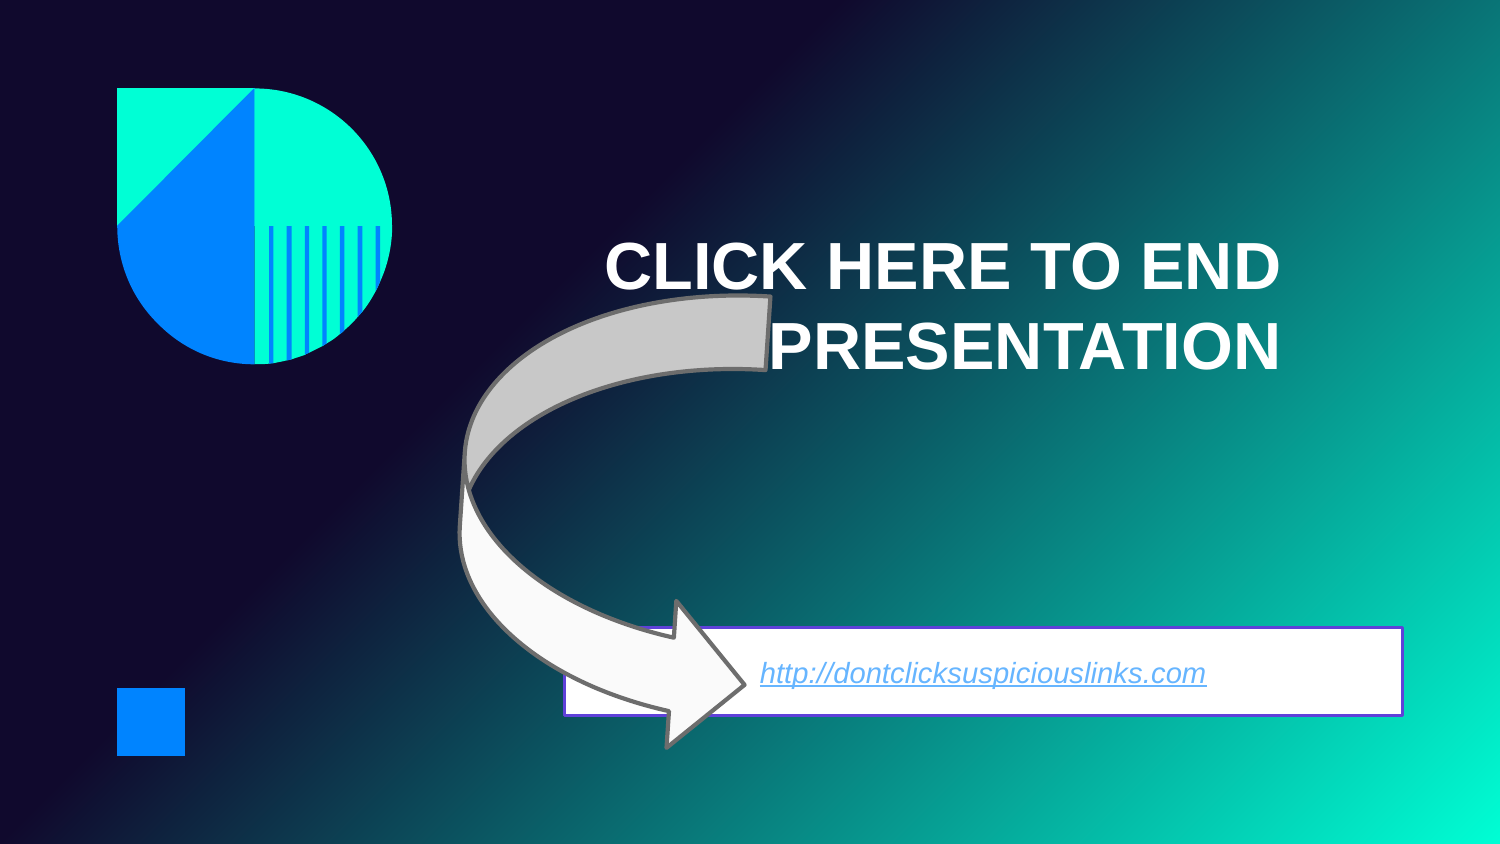

# CLICK HERE TO END PRESENTATION

http://dontclicksuspiciouslinks.com